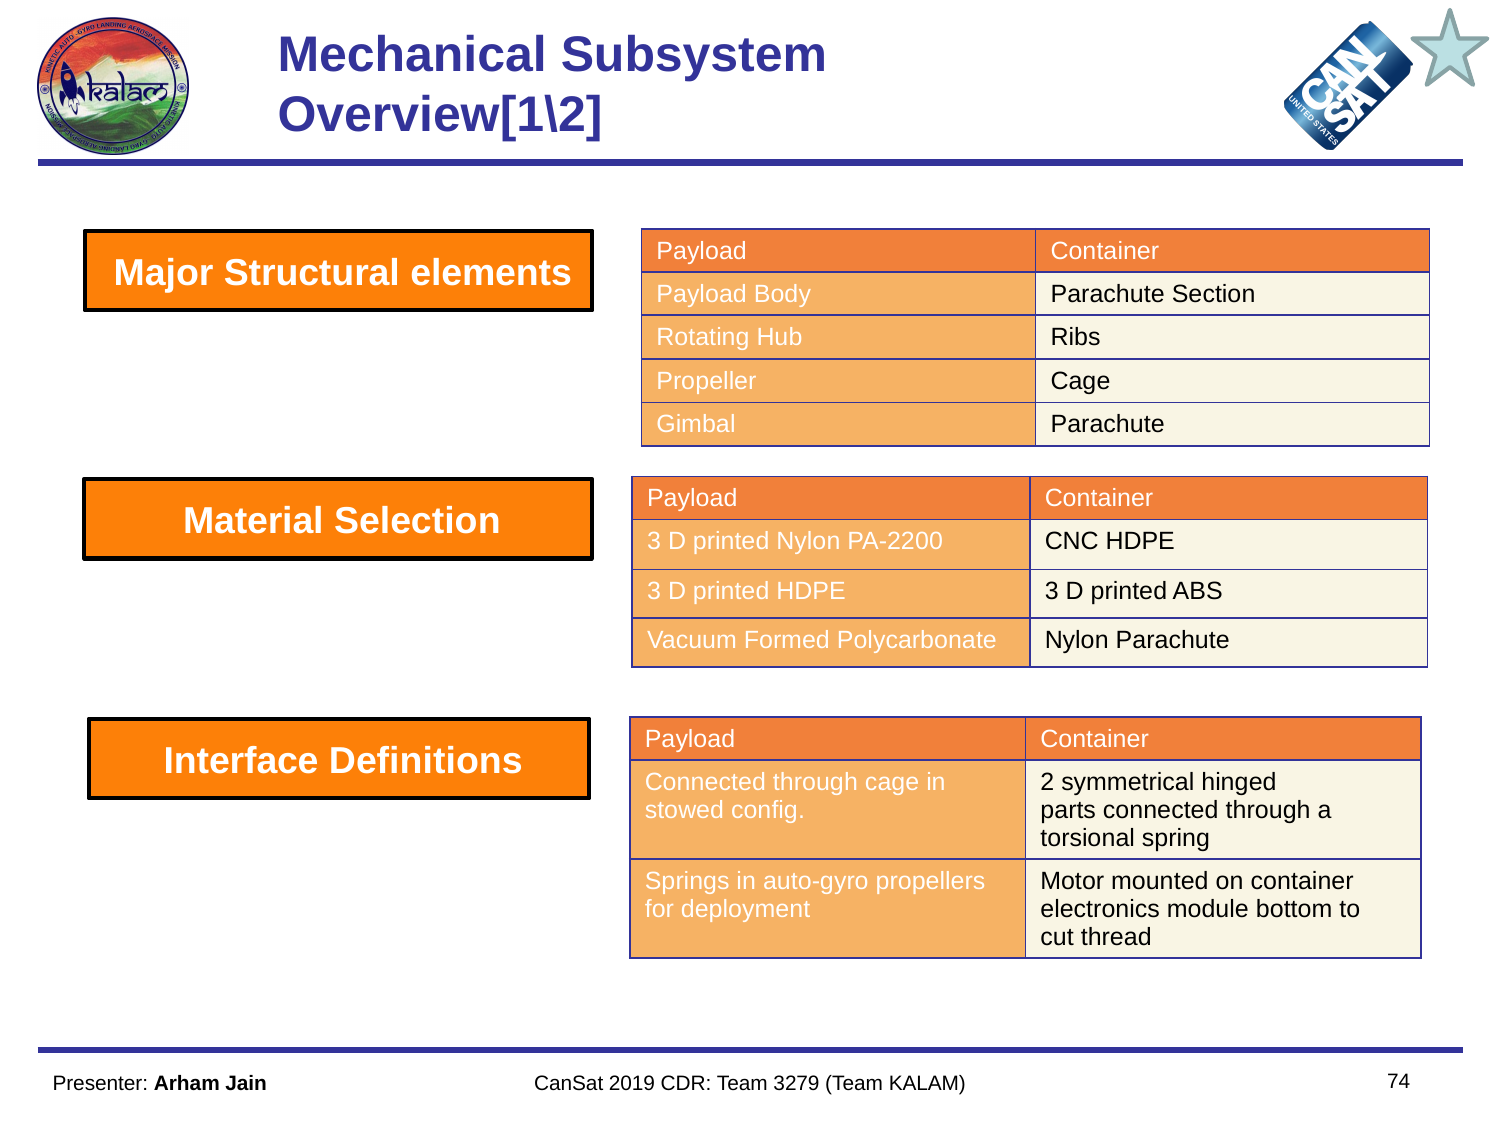

# Mechanical Subsystem Overview[1\2]

| Payload​ | Container​ |
| --- | --- |
| Payload Body​ | Parachute Section​ |
| Rotating Hub​ | Ribs​ |
| Propeller​ | Cage​ |
| Gimbal​ | Parachute​ |
Major Structural elements
| Payload​ | Container​ |
| --- | --- |
| 3 D printed Nylon PA-2200​ | CNC HDPE​ |
| 3 D printed HDPE​ | 3 D printed ABS​ |
| Vacuum Formed Polycarbonate​ | Nylon Parachute​ |
Material Selection
| Payload​ | Container​ |
| --- | --- |
| Connected through cage in stowed config.​ | 2 symmetrical hinged parts connected through a torsional spring​ |
| Springs in auto-gyro propellers for deployment​ | Motor mounted on container electronics module bottom to cut thread​ |
Interface Definitions
74
Presenter: Arham Jain
CanSat 2019 CDR: Team 3279 (Team KALAM)